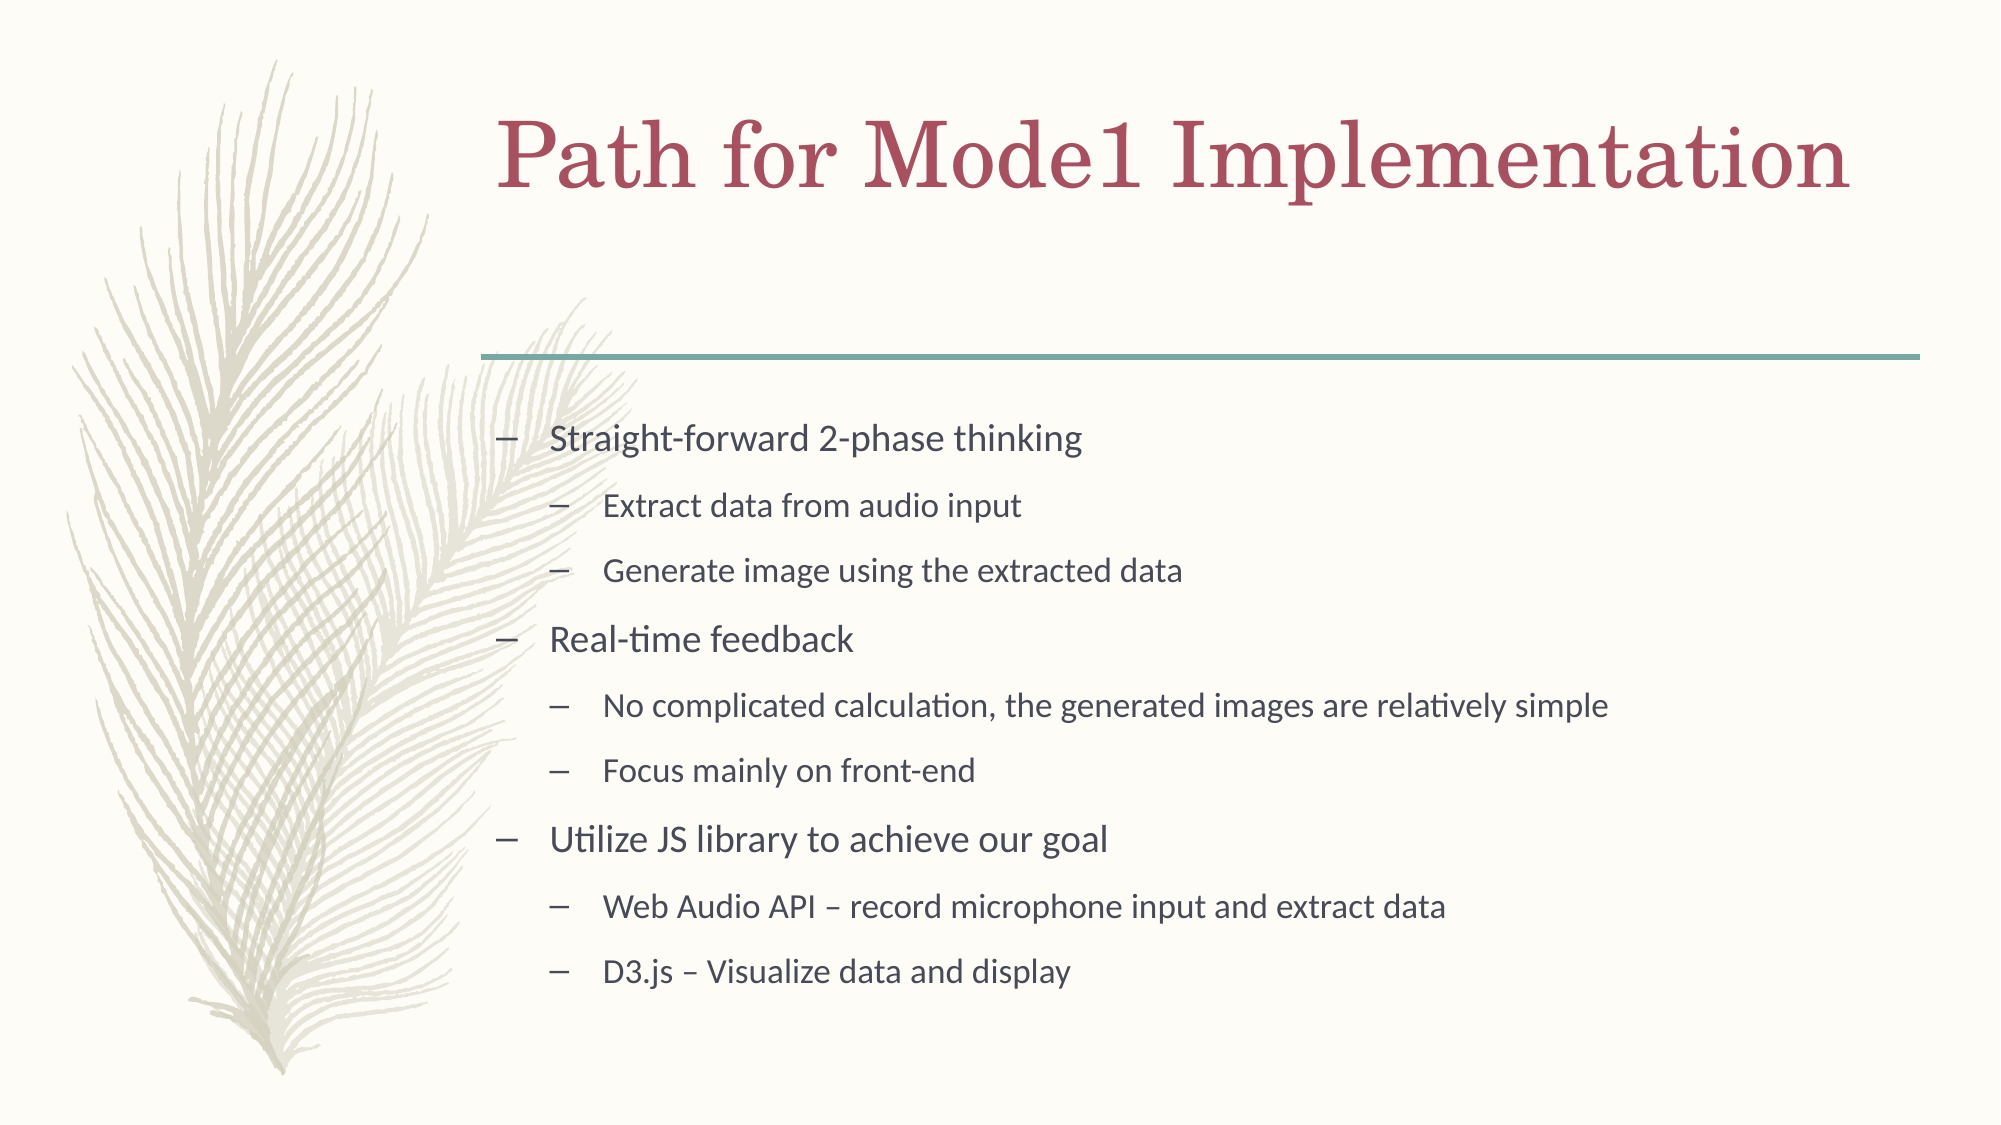

# Path for Mode1 Implementation
Straight-forward 2-phase thinking
Extract data from audio input
Generate image using the extracted data
Real-time feedback
No complicated calculation, the generated images are relatively simple
Focus mainly on front-end
Utilize JS library to achieve our goal
Web Audio API – record microphone input and extract data
D3.js – Visualize data and display